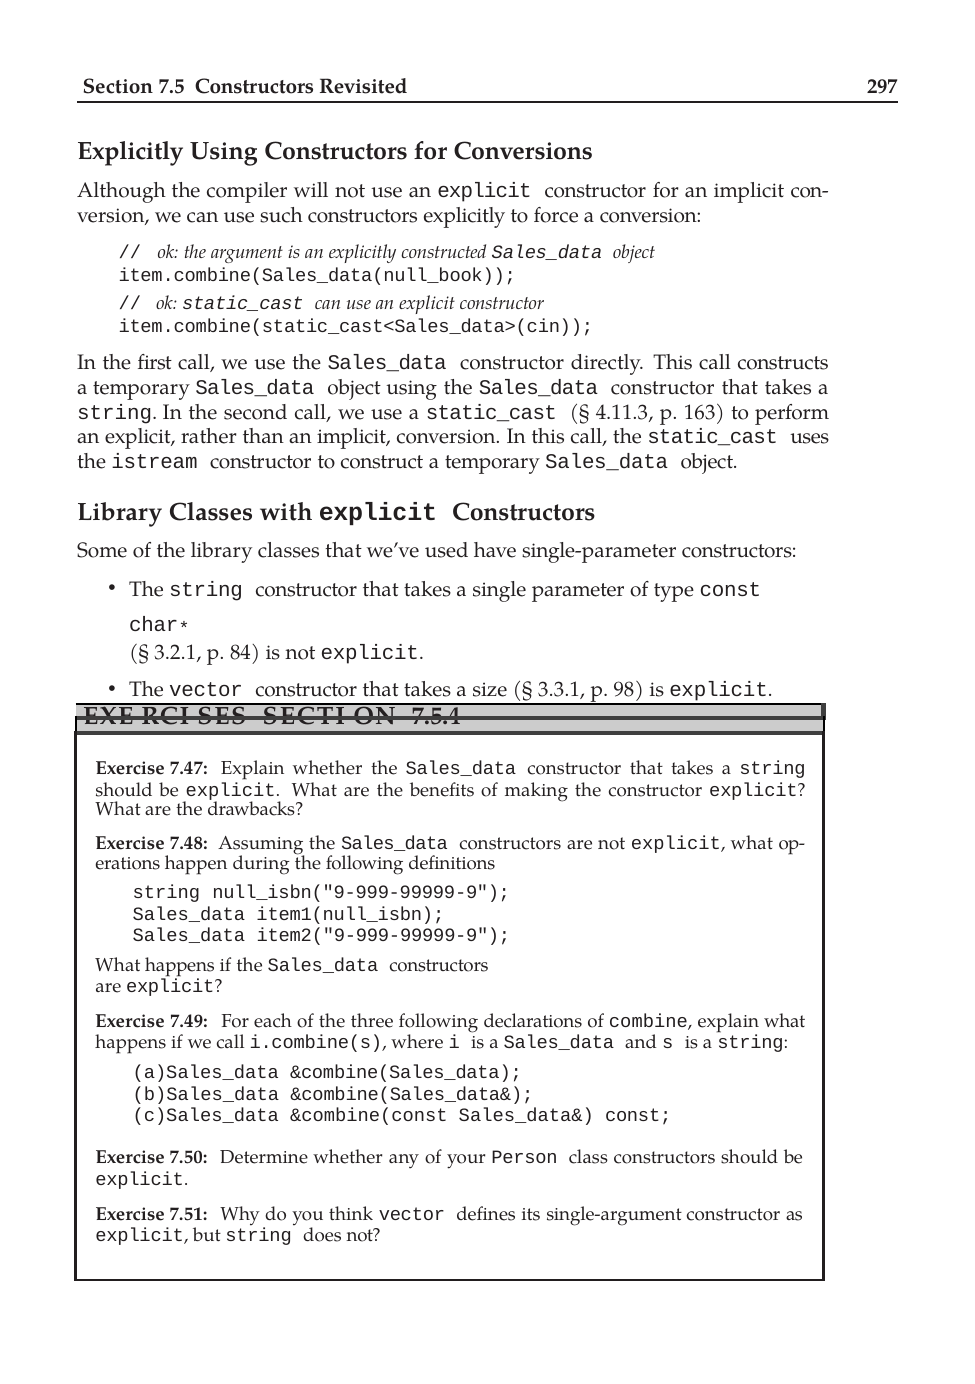

Section 7.5 Constructors Revisited
297

Explicitly Using Constructors for Conversions
Although the compiler will not use an explicit constructor for an implicit con- version, we can use such constructors explicitly to force a conversion:
// ok: the argument is an explicitly constructed Sales_data object
item.combine(Sales_data(null_book));
// ok: static_cast can use an explicit constructor
item.combine(static_cast<Sales_data>(cin));
In the first call, we use the Sales_data constructor directly. This call constructs a temporary Sales_data object using the Sales_data constructor that takes a string. In the second call, we use a static_cast (§ 4.11.3, p. 163) to perform an explicit, rather than an implicit, conversion. In this call, the static_cast uses the istream constructor to construct a temporary Sales_data object.
Library Classes with explicit Constructors
Some of the library classes that we’ve used have single-parameter constructors:
The string constructor that takes a single parameter of type const char*
(§ 3.2.1, p. 84) is not explicit.
The vector constructor that takes a size (§ 3.3.1, p. 98) is explicit.
|  |
| --- |
| Exe rci ses Secti on 7.5.4 |
| Exercise 7.47: Explain whether the Sales\_data constructor that takes a string should be explicit. What are the benefits of making the constructor explicit? What are the drawbacks? Exercise 7.48: Assuming the Sales\_data constructors are not explicit, what op- erations happen during the following definitions string null\_isbn("9-999-99999-9"); Sales\_data item1(null\_isbn); Sales\_data item2("9-999-99999-9"); What happens if the Sales\_data constructors are explicit? Exercise 7.49: For each of the three following declarations of combine, explain what happens if we call i.combine(s), where i is a Sales\_data and s is a string: Sales\_data &combine(Sales\_data); Sales\_data &combine(Sales\_data&); Sales\_data &combine(const Sales\_data&) const; Exercise 7.50: Determine whether any of your Person class constructors should be explicit. Exercise 7.51: Why do you think vector defines its single-argument constructor as explicit, but string does not? |